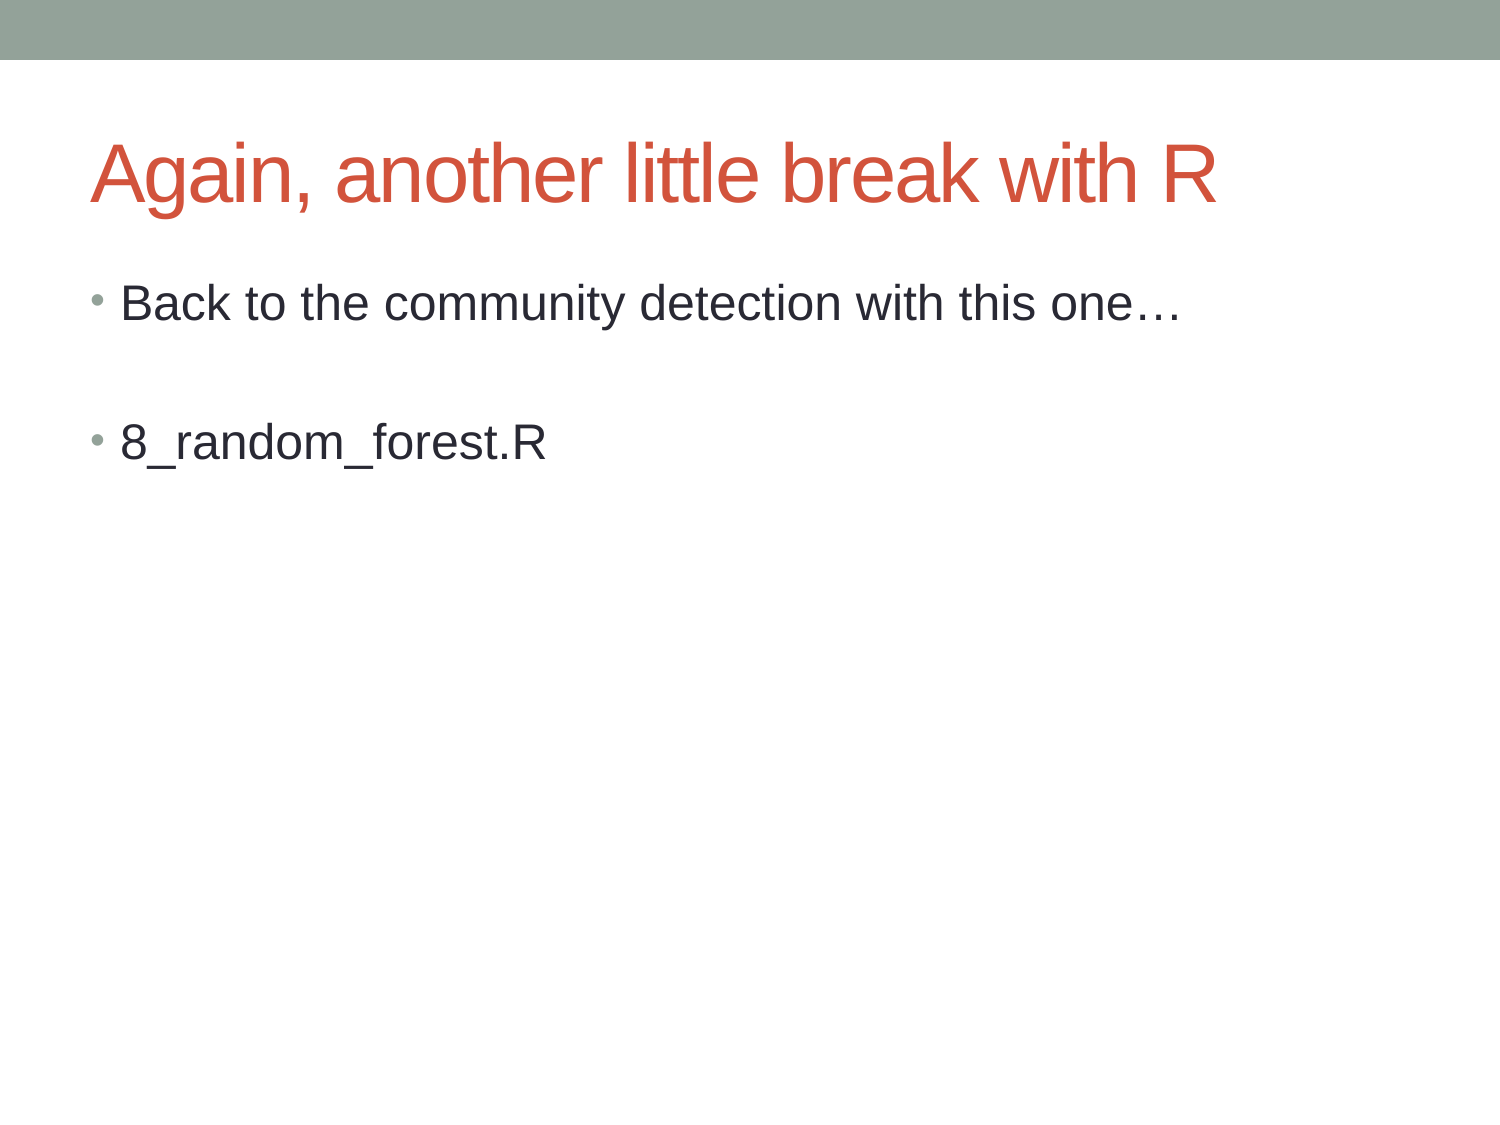

# Again, another little break with R
Back to the community detection with this one…

8_random_forest.R